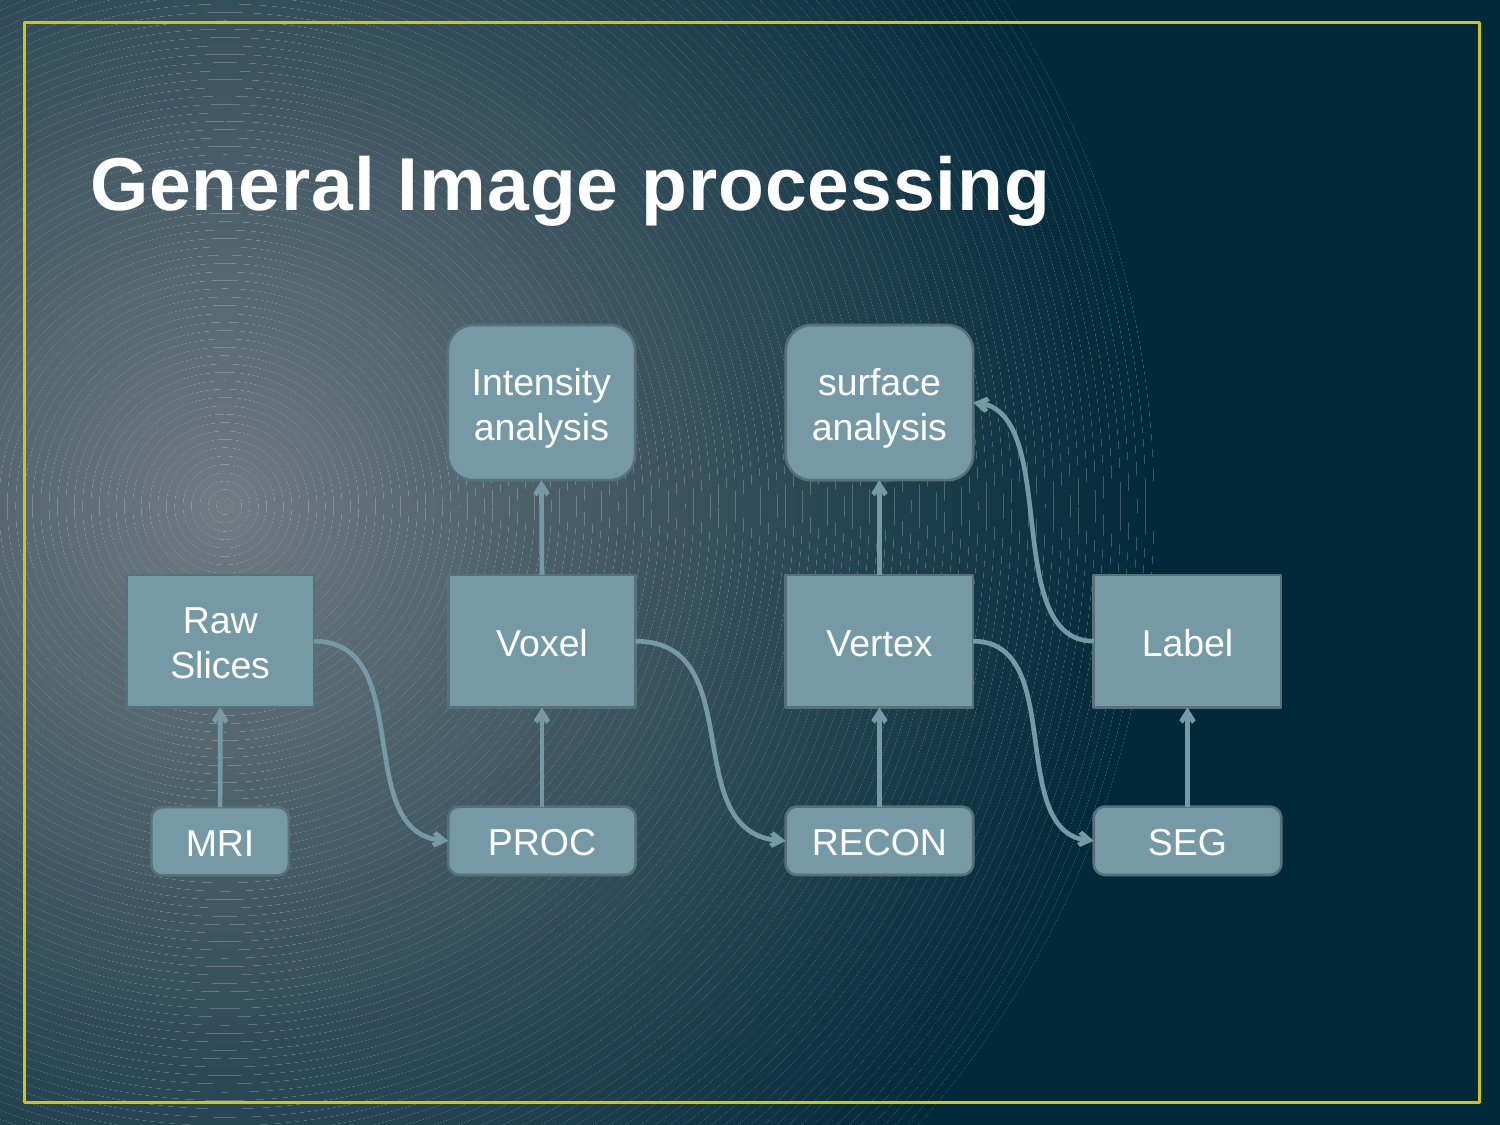

# General Image processing
Intensity
analysis
surface
analysis
Raw Slices
Voxel
Vertex
Label
PROC
RECON
SEG
MRI